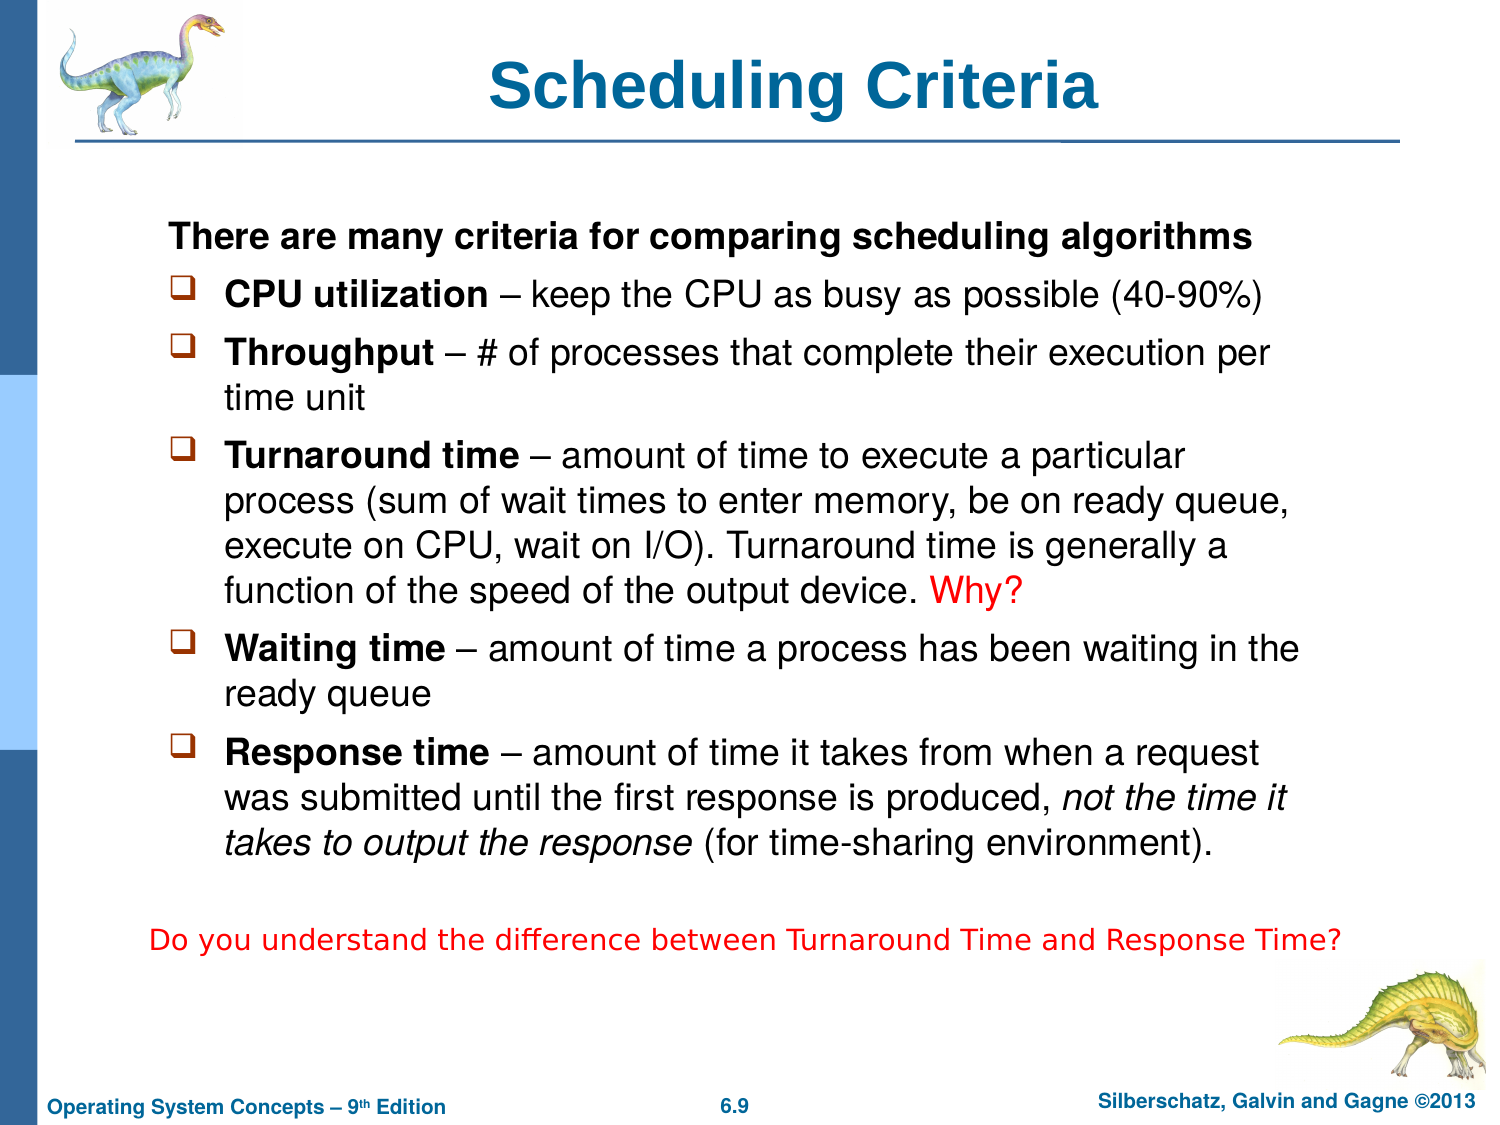

# Scheduling Criteria
There are many criteria for comparing scheduling algorithms
CPU utilization – keep the CPU as busy as possible (40-90%)
Throughput – # of processes that complete their execution per time unit
Turnaround time – amount of time to execute a particular process (sum of wait times to enter memory, be on ready queue, execute on CPU, wait on I/O). Turnaround time is generally a function of the speed of the output device. Why?
Waiting time – amount of time a process has been waiting in the ready queue
Response time – amount of time it takes from when a request was submitted until the first response is produced, not the time it takes to output the response (for time-sharing environment).
Do you understand the difference between Turnaround Time and Response Time?